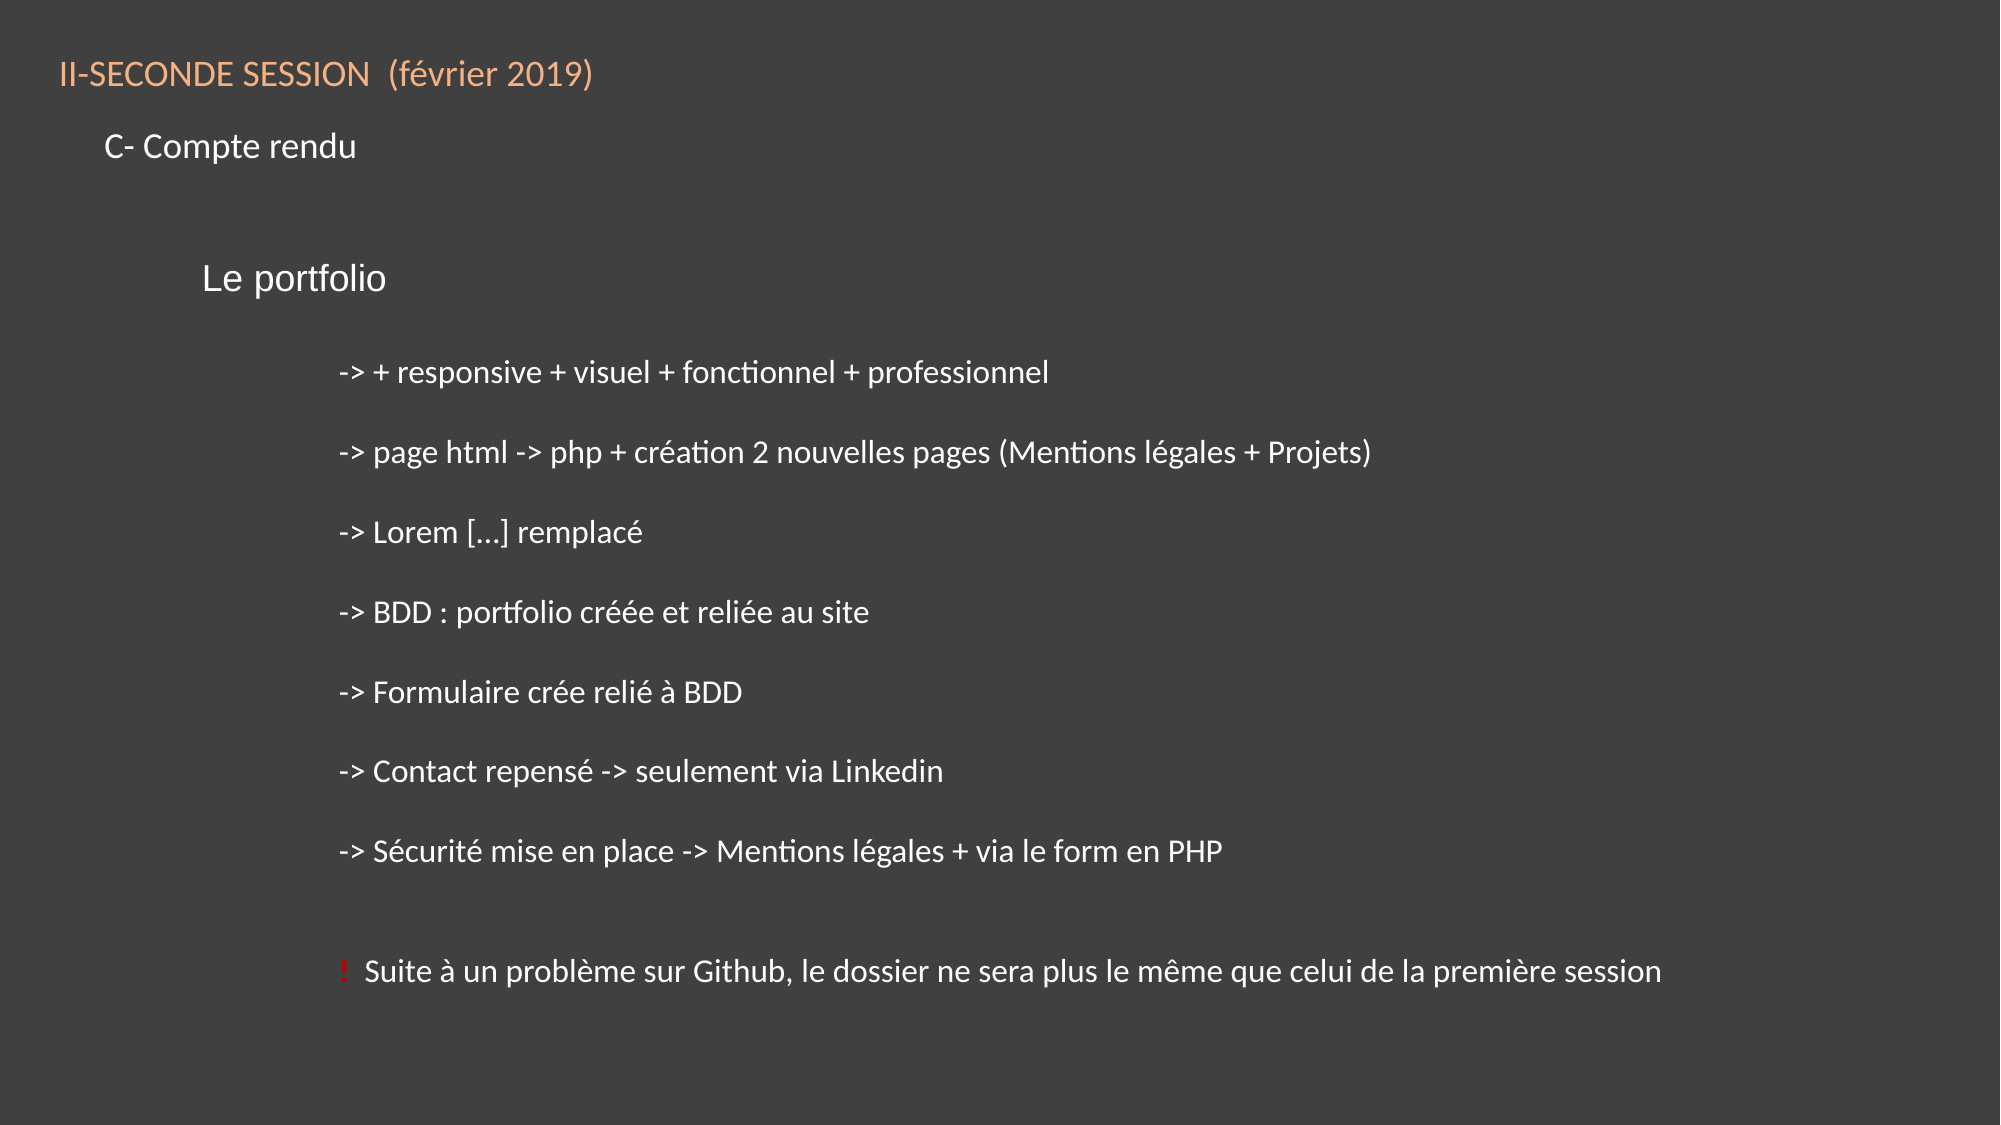

II-SECONDE SESSION  (février 2019)
C- Compte rendu
Le portfolio
-> + responsive + visuel + fonctionnel + professionnel

-> page html -> php + création 2 nouvelles pages (Mentions légales + Projets)

-> Lorem […] remplacé

-> BDD : portfolio créée et reliée au site

-> Formulaire crée relié à BDD

-> Contact repensé -> seulement via Linkedin

-> Sécurité mise en place -> Mentions légales + via le form en PHP

!  Suite à un problème sur Github, le dossier ne sera plus le même que celui de la première session